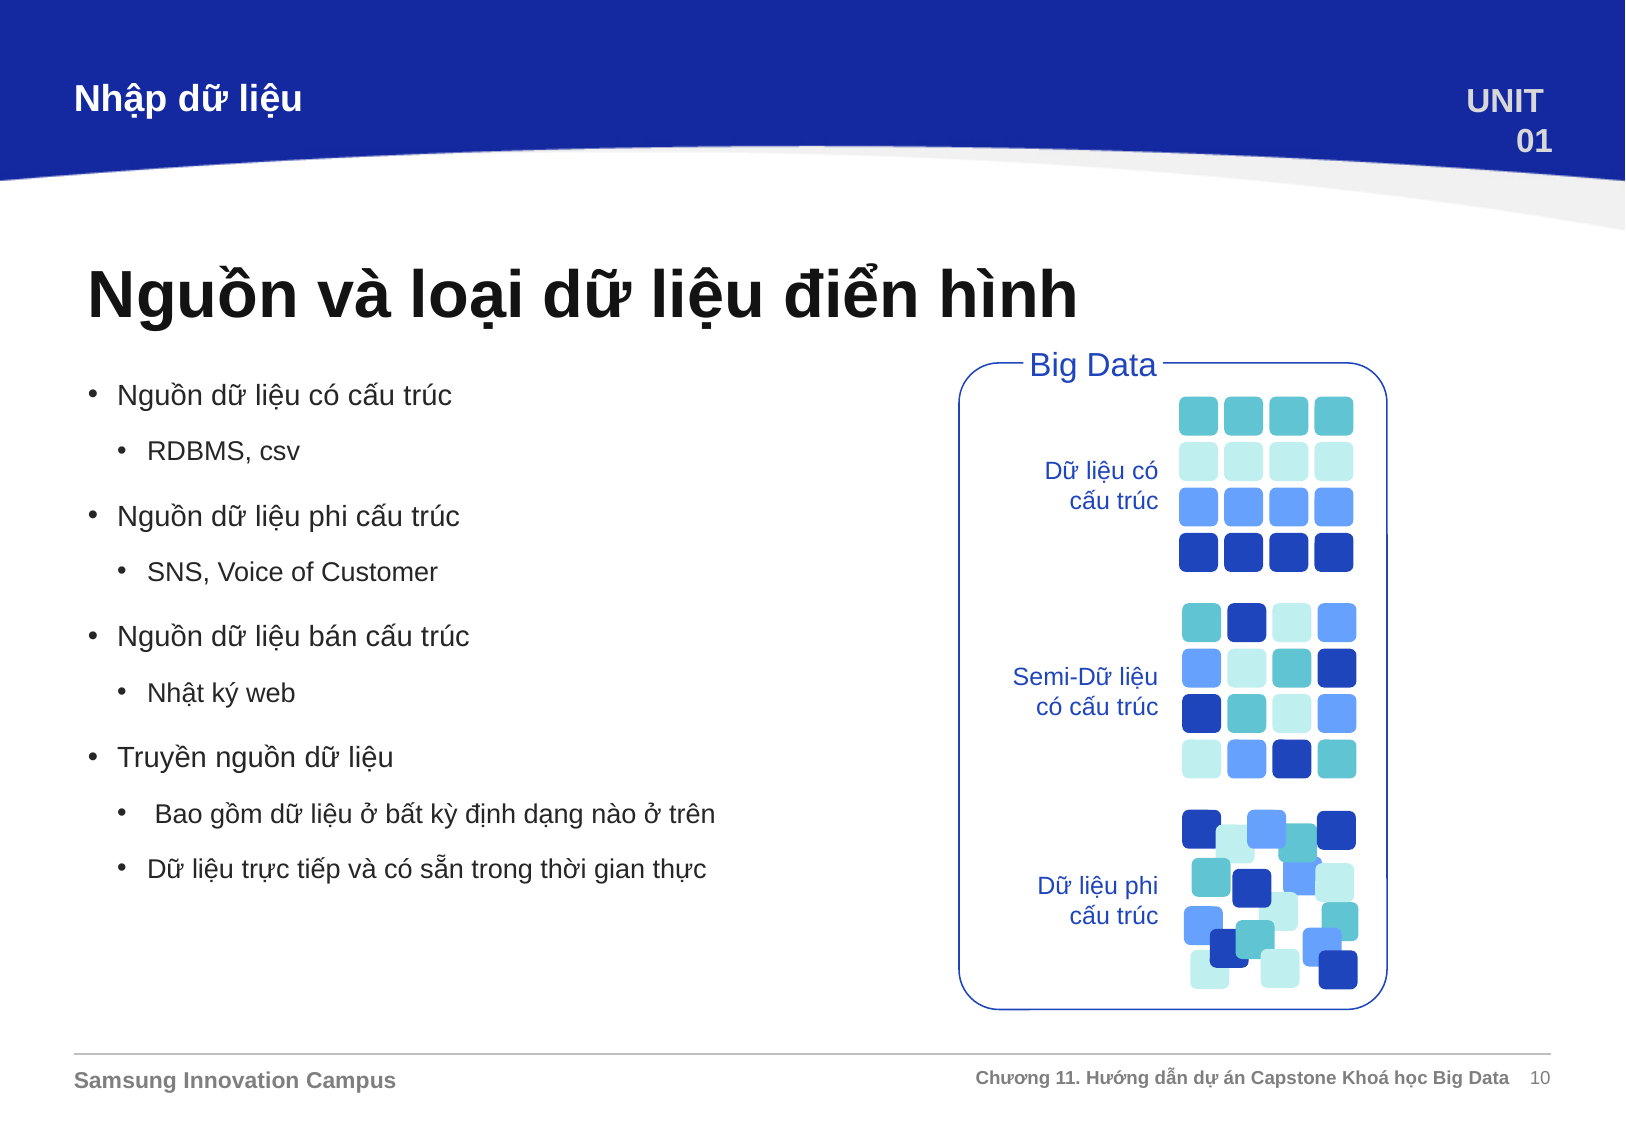

Nhập dữ liệu
UNIT  01

Nguồn và loại dữ liệu điển hình
Big Data

Dữ liệu có cấu trúc

Semi-Dữ liệu có cấu trúc

Dữ liệu phi cấu trúc
Nguồn dữ liệu có cấu trúc
RDBMS, csv
Nguồn dữ liệu phi cấu trúc
SNS, Voice of Customer
Nguồn dữ liệu bán cấu trúc
Nhật ký web
Truyền nguồn dữ liệu
 Bao gồm dữ liệu ở bất kỳ định dạng nào ở trên
Dữ liệu trực tiếp và có sẵn trong thời gian thực